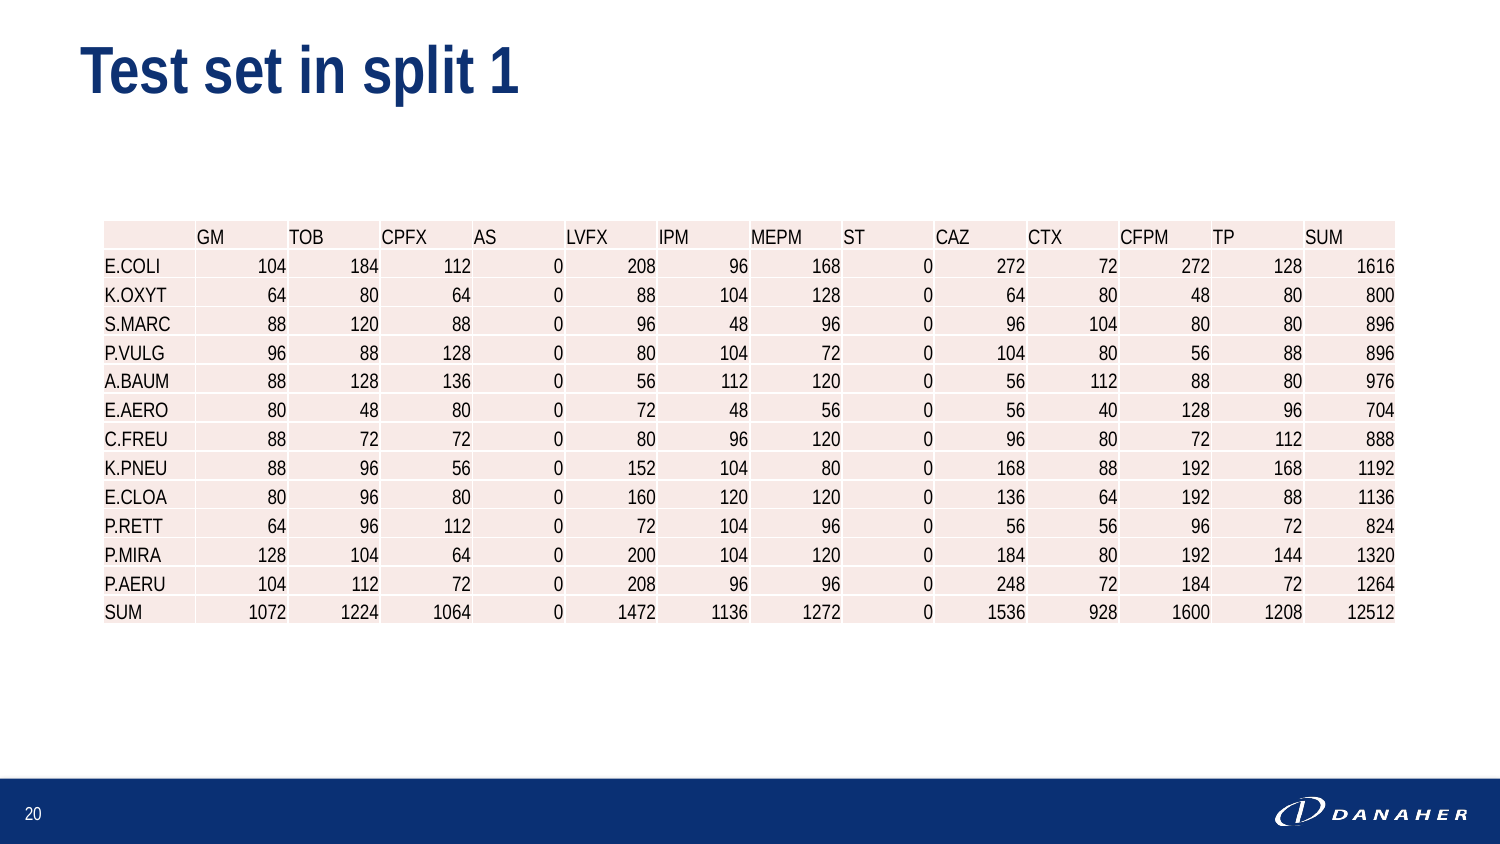

# Test set in split 1
|  | GM | TOB | CPFX | AS | LVFX | IPM | MEPM | ST | CAZ | CTX | CFPM | TP | SUM |
| --- | --- | --- | --- | --- | --- | --- | --- | --- | --- | --- | --- | --- | --- |
| E.COLI | 104 | 184 | 112 | 0 | 208 | 96 | 168 | 0 | 272 | 72 | 272 | 128 | 1616 |
| K.OXYT | 64 | 80 | 64 | 0 | 88 | 104 | 128 | 0 | 64 | 80 | 48 | 80 | 800 |
| S.MARC | 88 | 120 | 88 | 0 | 96 | 48 | 96 | 0 | 96 | 104 | 80 | 80 | 896 |
| P.VULG | 96 | 88 | 128 | 0 | 80 | 104 | 72 | 0 | 104 | 80 | 56 | 88 | 896 |
| A.BAUM | 88 | 128 | 136 | 0 | 56 | 112 | 120 | 0 | 56 | 112 | 88 | 80 | 976 |
| E.AERO | 80 | 48 | 80 | 0 | 72 | 48 | 56 | 0 | 56 | 40 | 128 | 96 | 704 |
| C.FREU | 88 | 72 | 72 | 0 | 80 | 96 | 120 | 0 | 96 | 80 | 72 | 112 | 888 |
| K.PNEU | 88 | 96 | 56 | 0 | 152 | 104 | 80 | 0 | 168 | 88 | 192 | 168 | 1192 |
| E.CLOA | 80 | 96 | 80 | 0 | 160 | 120 | 120 | 0 | 136 | 64 | 192 | 88 | 1136 |
| P.RETT | 64 | 96 | 112 | 0 | 72 | 104 | 96 | 0 | 56 | 56 | 96 | 72 | 824 |
| P.MIRA | 128 | 104 | 64 | 0 | 200 | 104 | 120 | 0 | 184 | 80 | 192 | 144 | 1320 |
| P.AERU | 104 | 112 | 72 | 0 | 208 | 96 | 96 | 0 | 248 | 72 | 184 | 72 | 1264 |
| SUM | 1072 | 1224 | 1064 | 0 | 1472 | 1136 | 1272 | 0 | 1536 | 928 | 1600 | 1208 | 12512 |
20